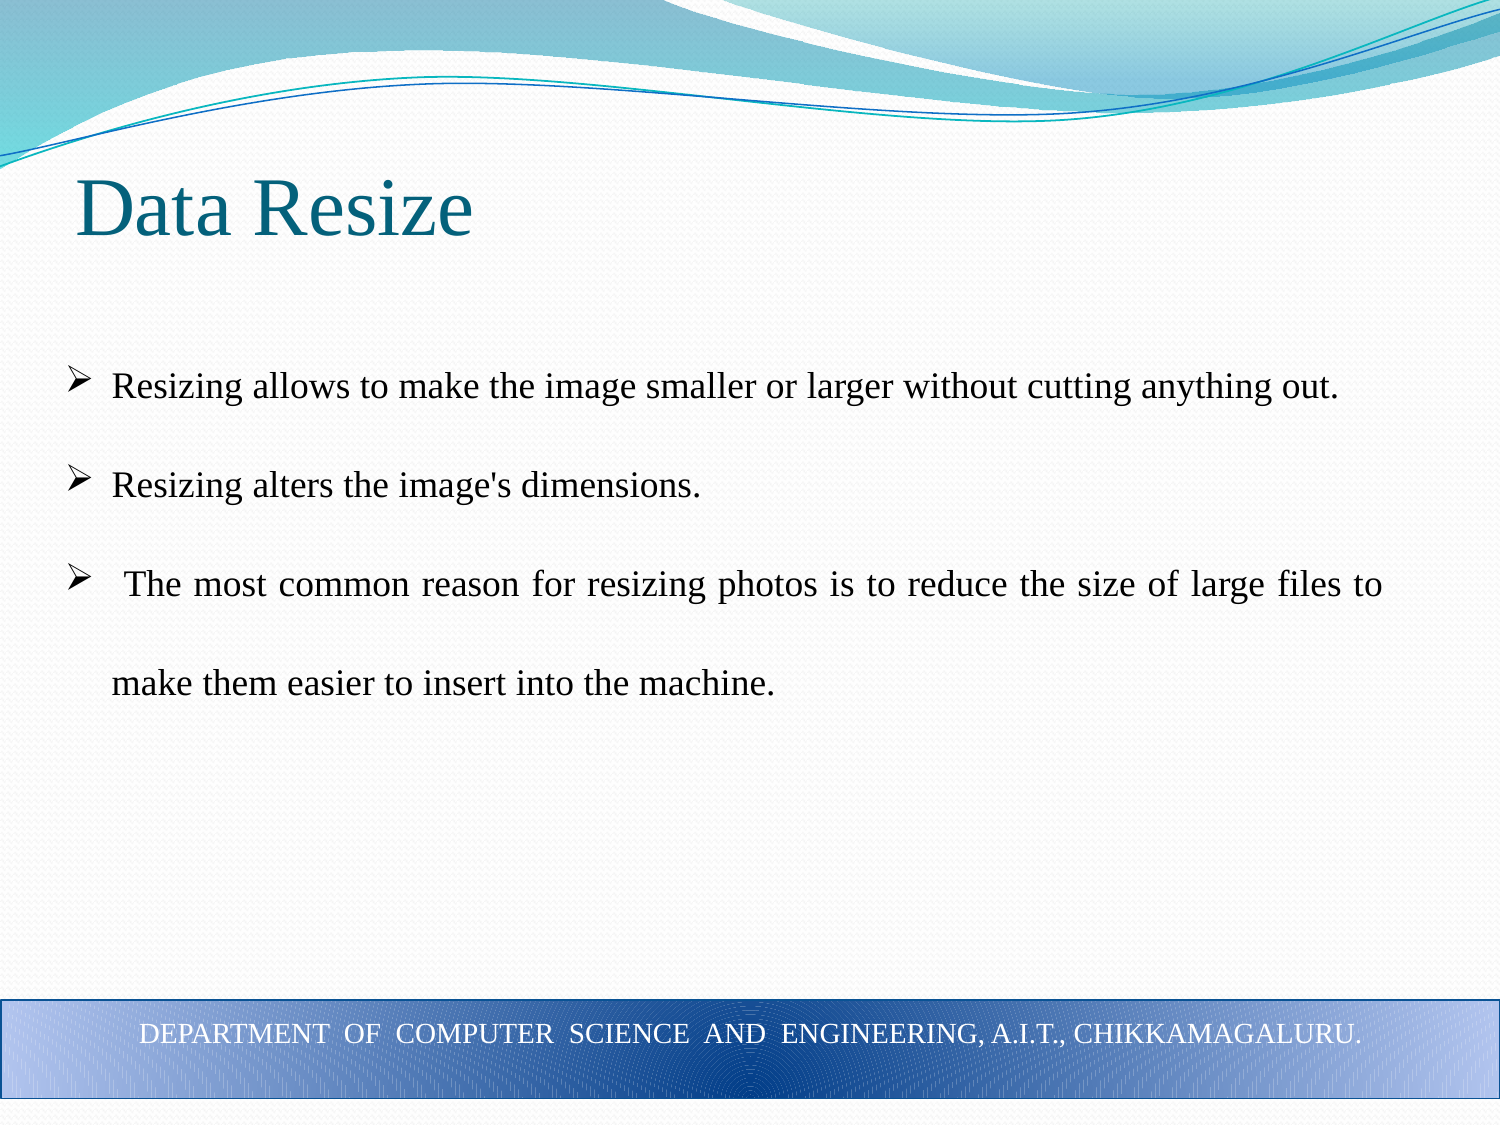

# Data Resize
Resizing allows to make the image smaller or larger without cutting anything out.
Resizing alters the image's dimensions.
 The most common reason for resizing photos is to reduce the size of large files to make them easier to insert into the machine.

DEPARTMENT  OF  COMPUTER  SCIENCE  AND  ENGINEERING, A.I.T., CHIKKAMAGALURU.